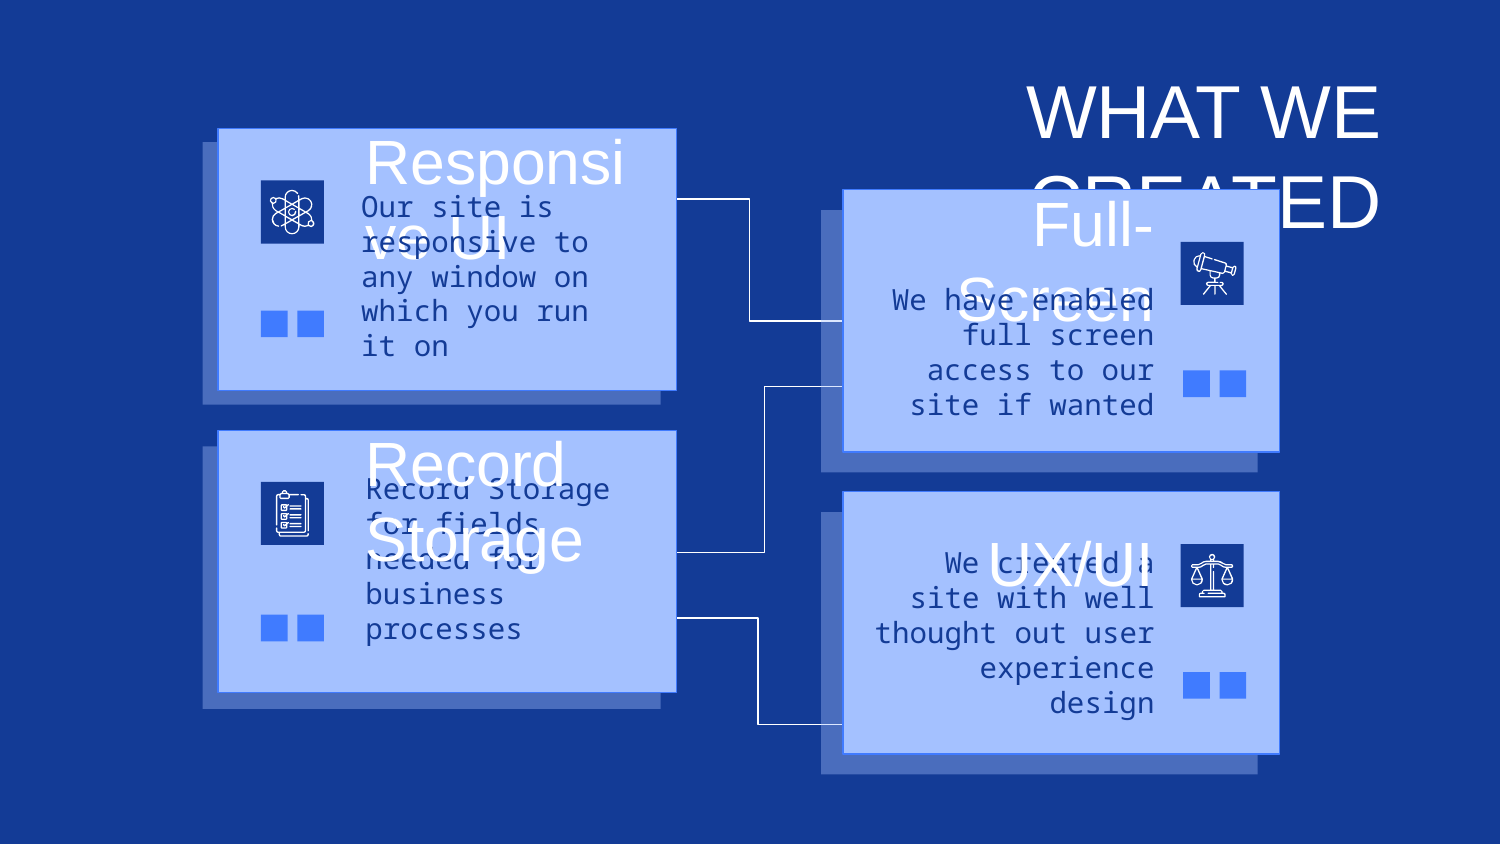

# WHAT WE CREATED

Responsive UI

Full-Screen

Our site is responsive to any window on which you run it on

We have enabled full screen access to our site if wanted

Record Storage

Record Storage for fields needed for business processes

UX/UI

We created a site with well thought out user experience design